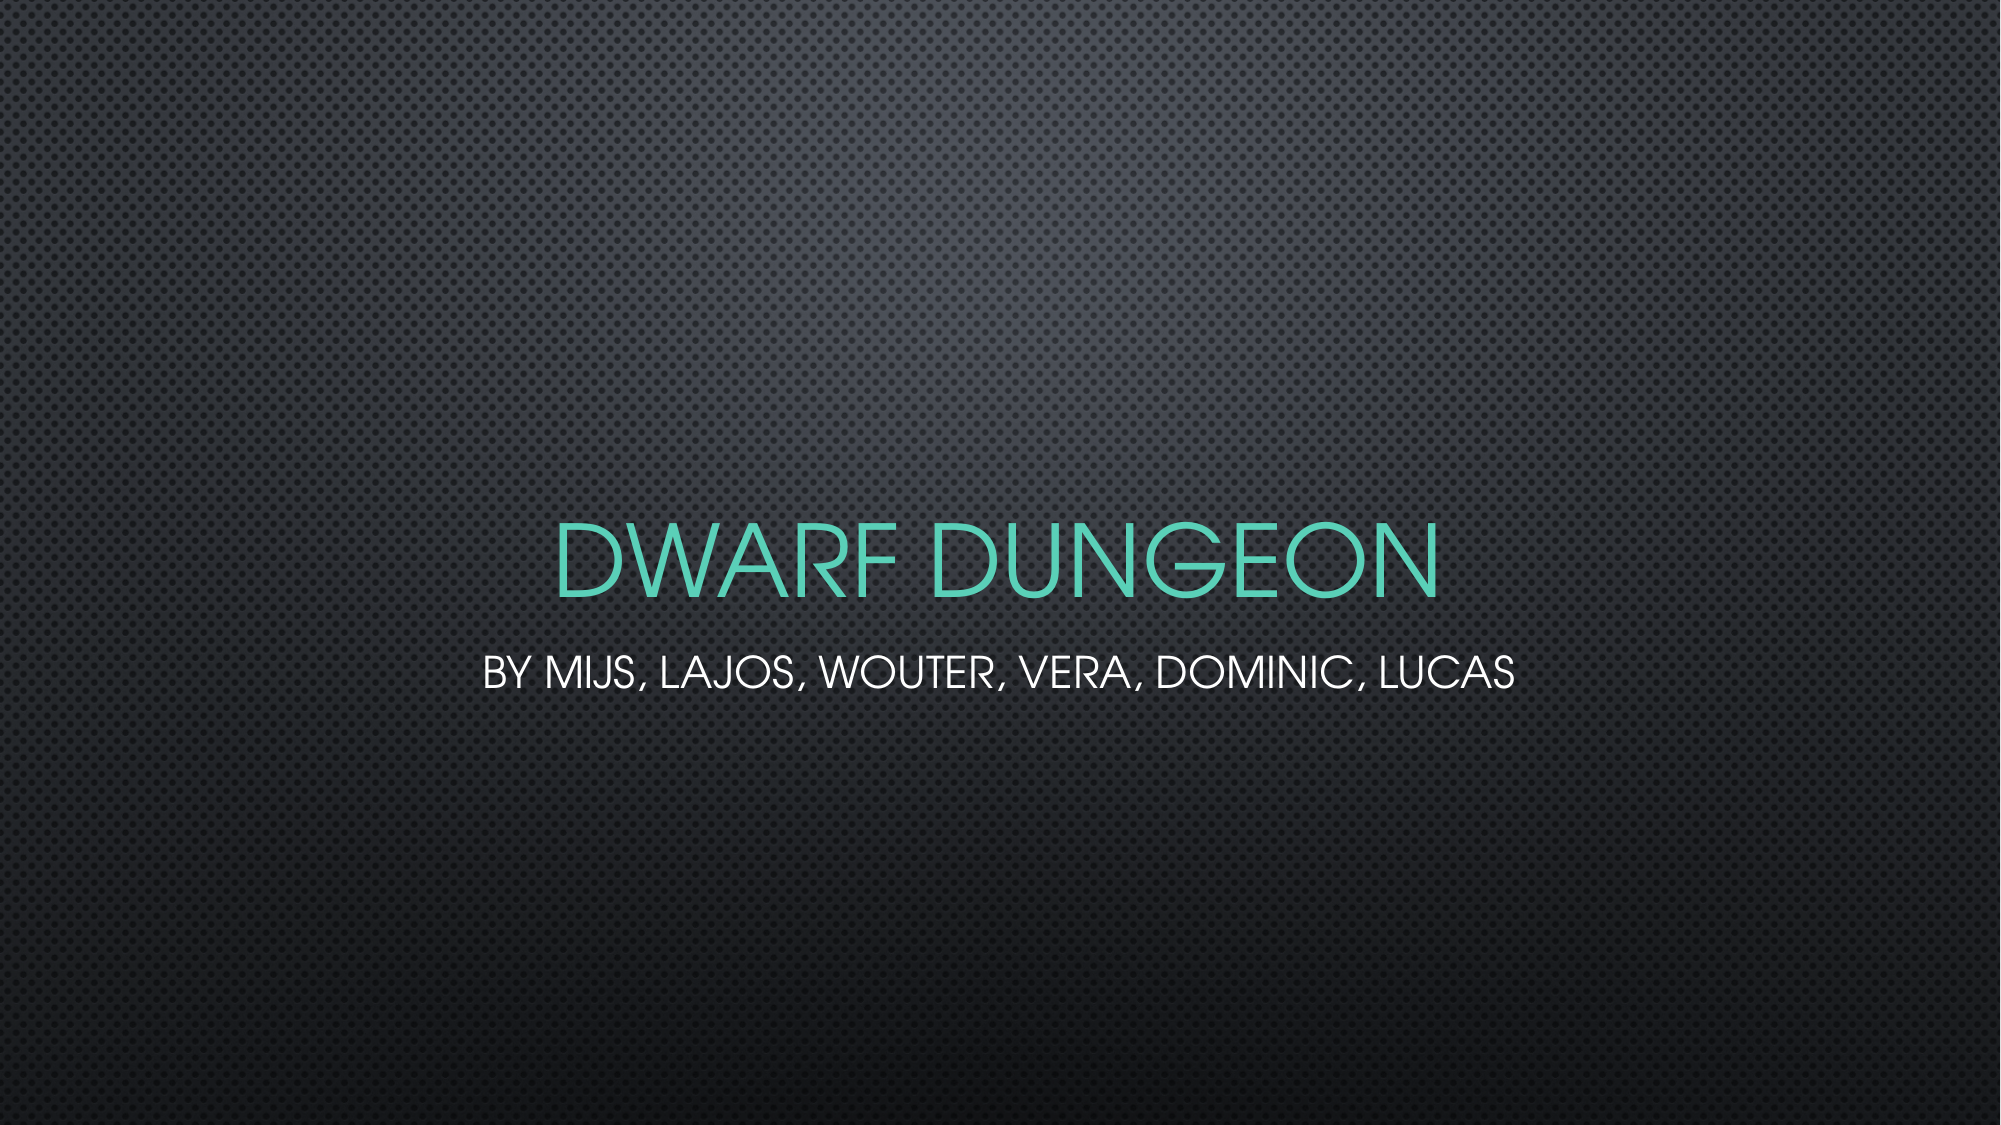

# Dwarf dungeon
by mijs, lajos, wouter, vera, dominic, lucas